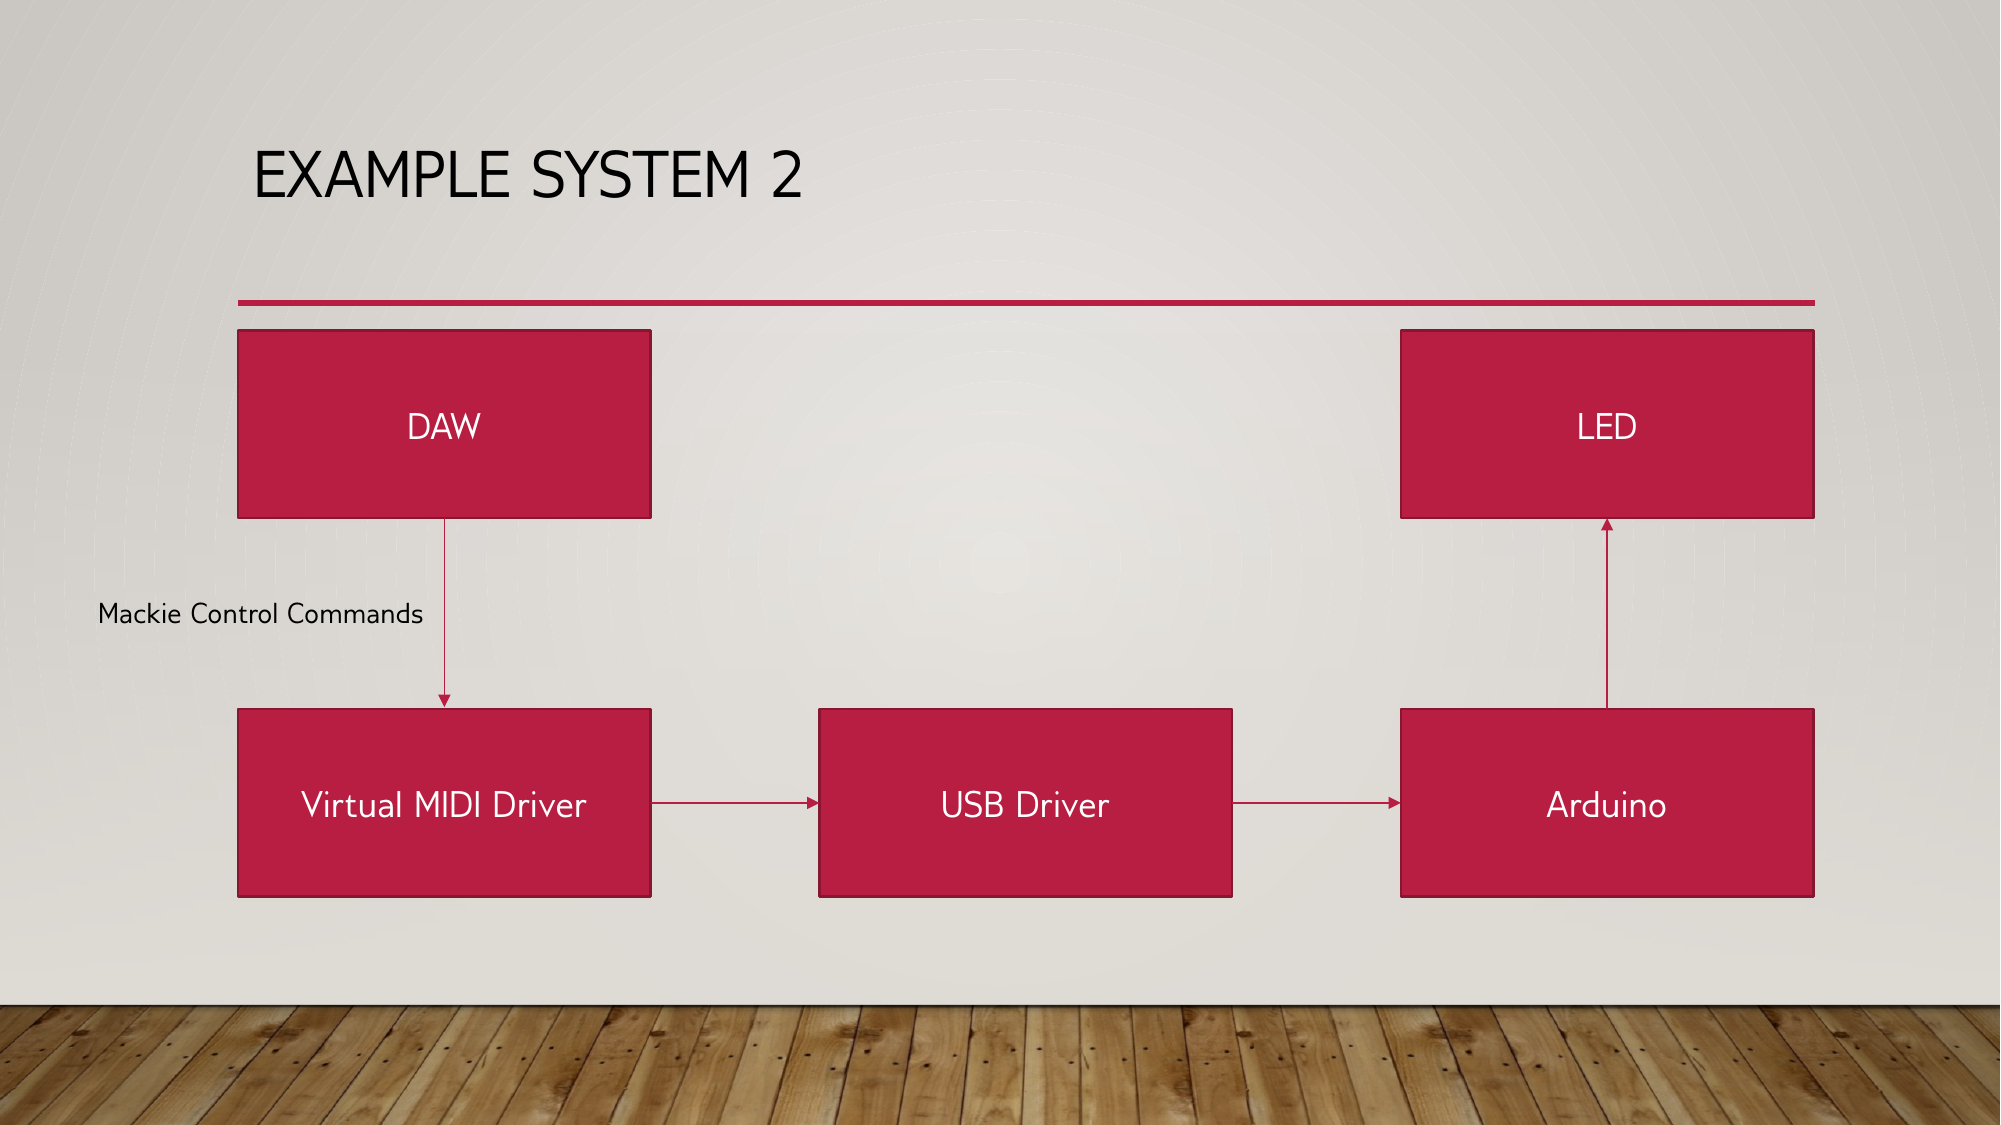

# Example system 2

DAW
LED
Mackie Control Commands
Virtual MIDI Driver
USB Driver
Arduino